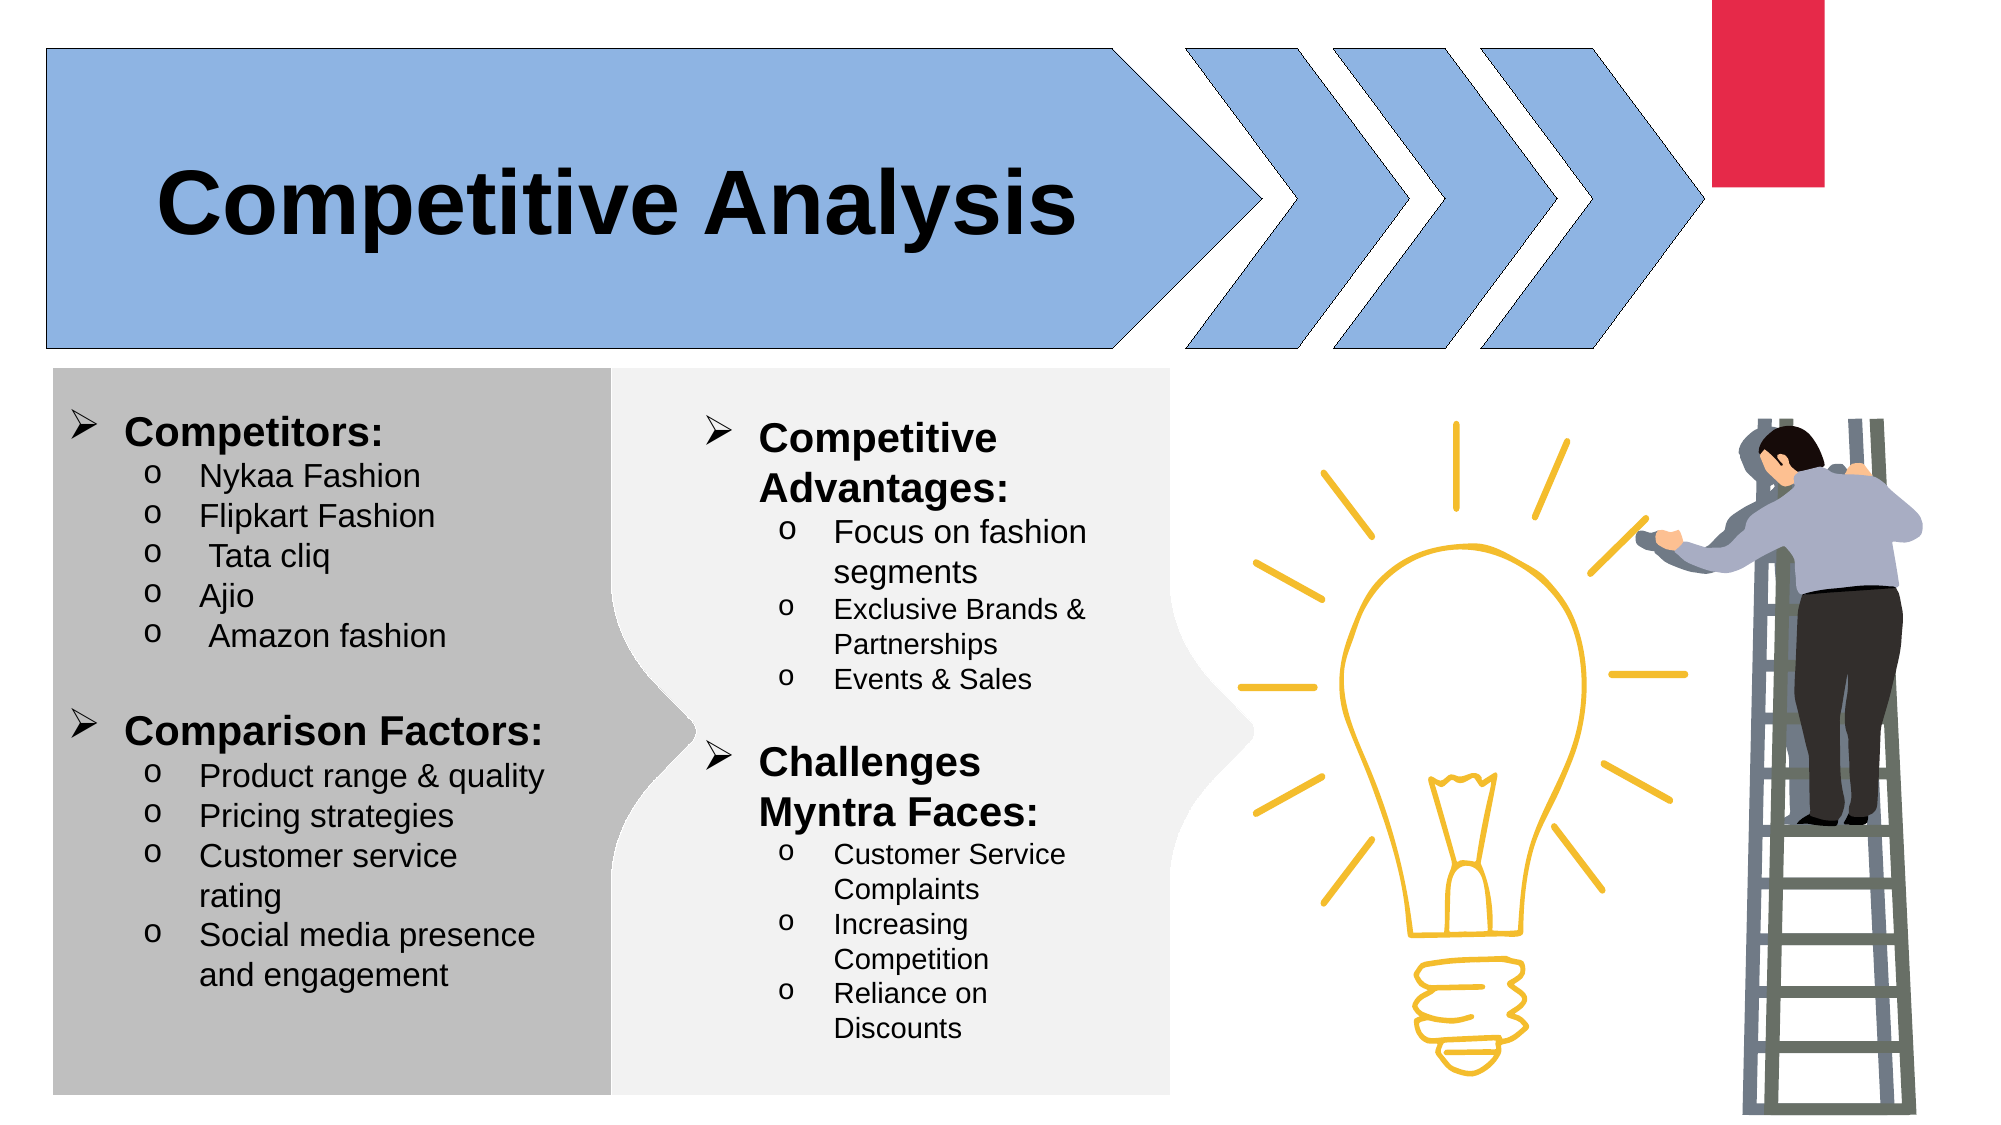

Competitive Analysis

Competitors:
Nykaa Fashion
Flipkart Fashion
 Tata cliq
Ajio
 Amazon fashion

Comparison Factors:
Product range & quality
Pricing strategies
Customer service rating
Social media presence and engagement

Competitive Advantages:
Focus on fashion segments
Exclusive Brands & Partnerships
Events & Sales

Challenges Myntra Faces:
Customer Service Complaints
Increasing Competition
Reliance on Discounts